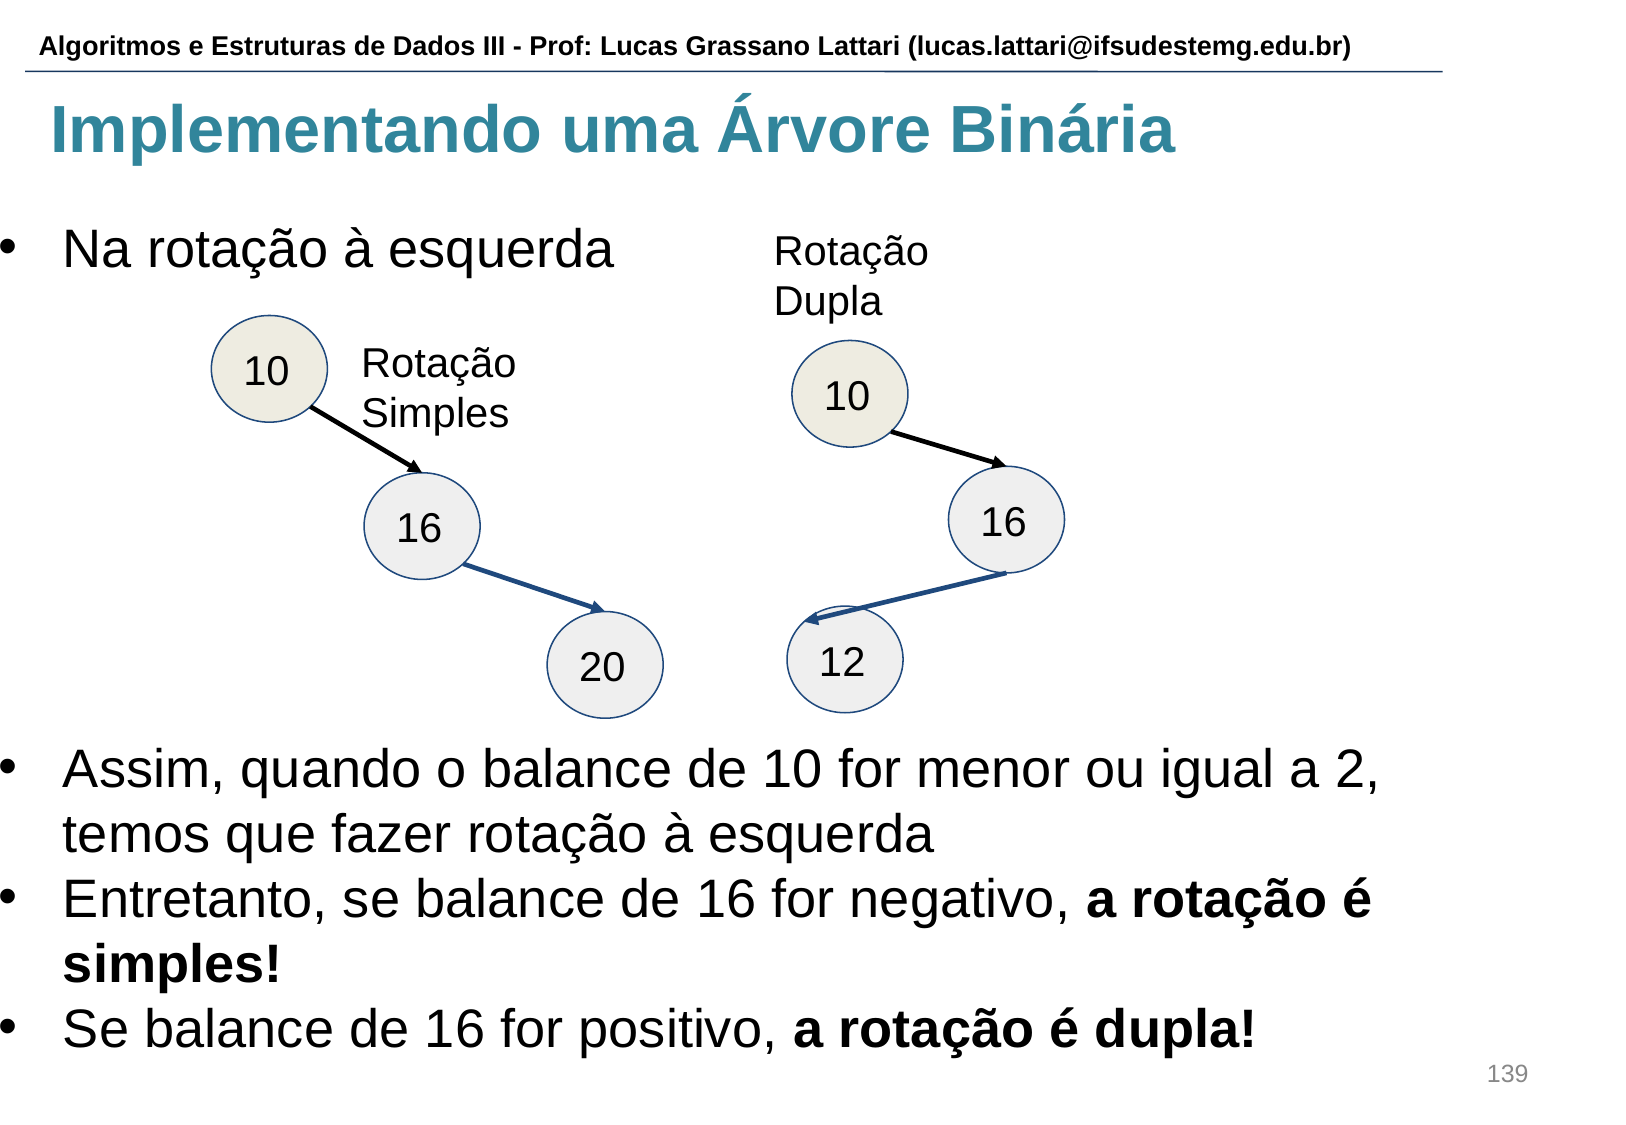

# Implementando uma Árvore Binária
Na rotação à esquerda

Assim, quando o balance de 10 for menor ou igual a 2, temos que fazer rotação à esquerda
Entretanto, se balance de 16 for negativo, a rotação é simples!
Se balance de 16 for positivo, a rotação é dupla!
Rotação Dupla
10
Rotação Simples
10
16
16
12
20
139